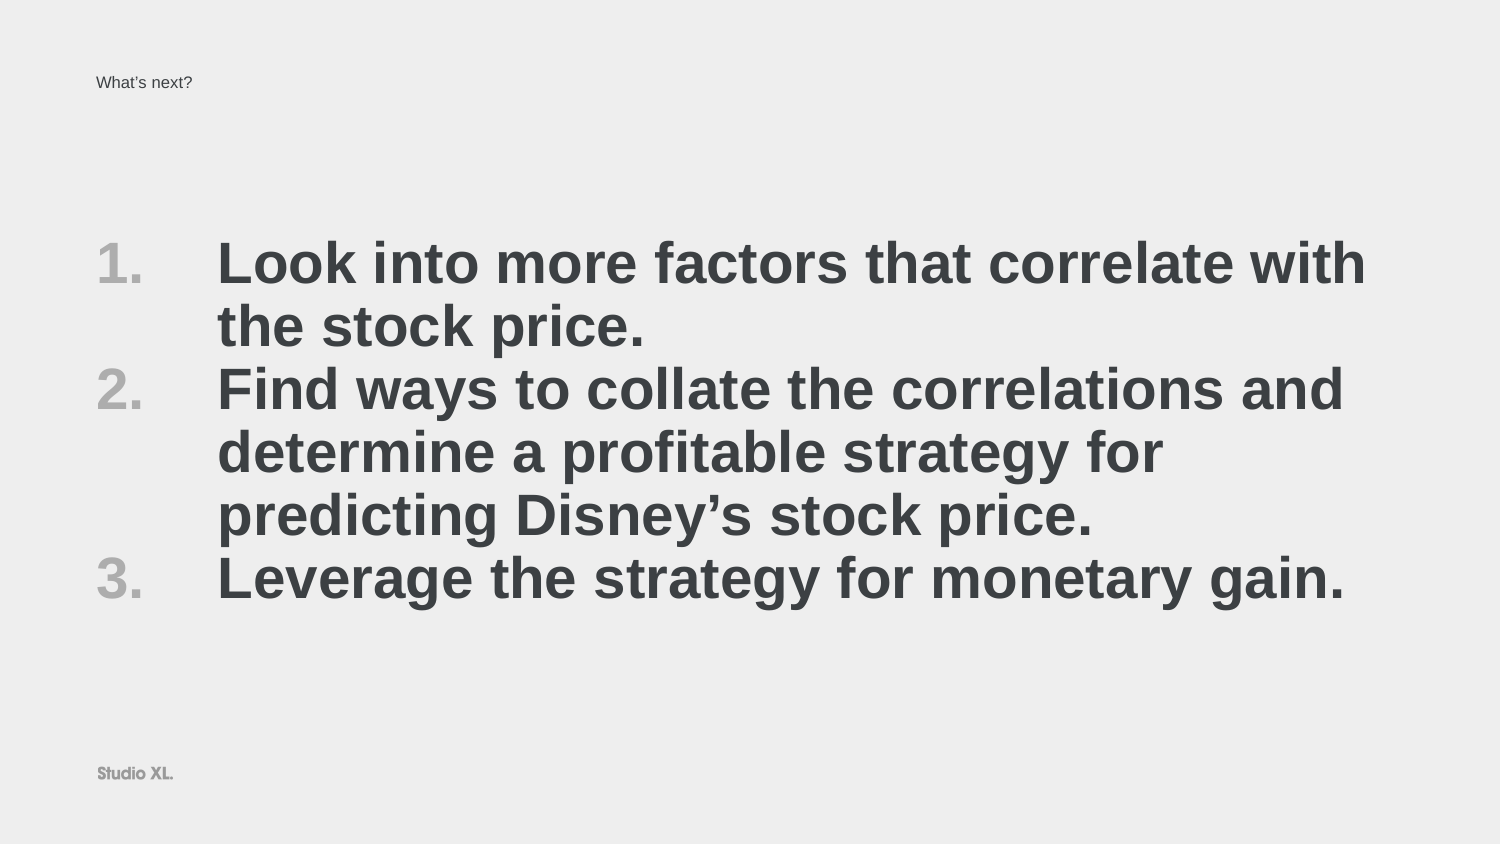

# What’s next?
Look into more factors that correlate with the stock price.
Find ways to collate the correlations and determine a profitable strategy for predicting Disney’s stock price.
Leverage the strategy for monetary gain.